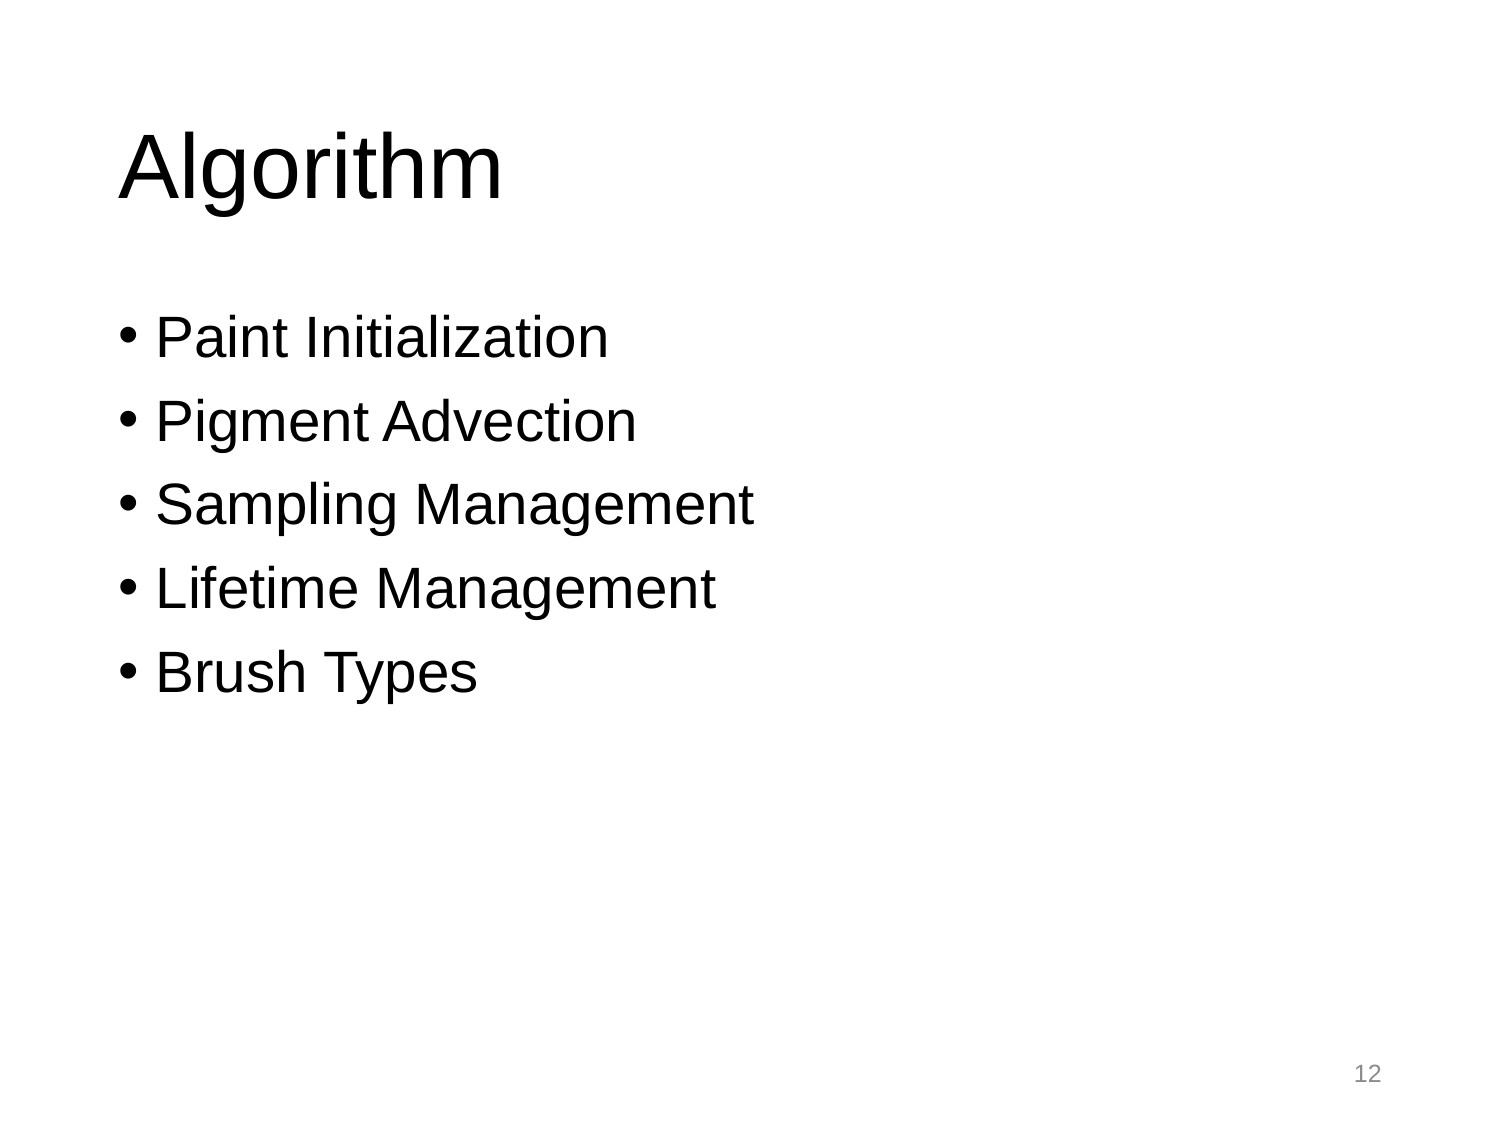

# Algorithm
Paint Initialization
Pigment Advection
Sampling Management
Lifetime Management
Brush Types
12